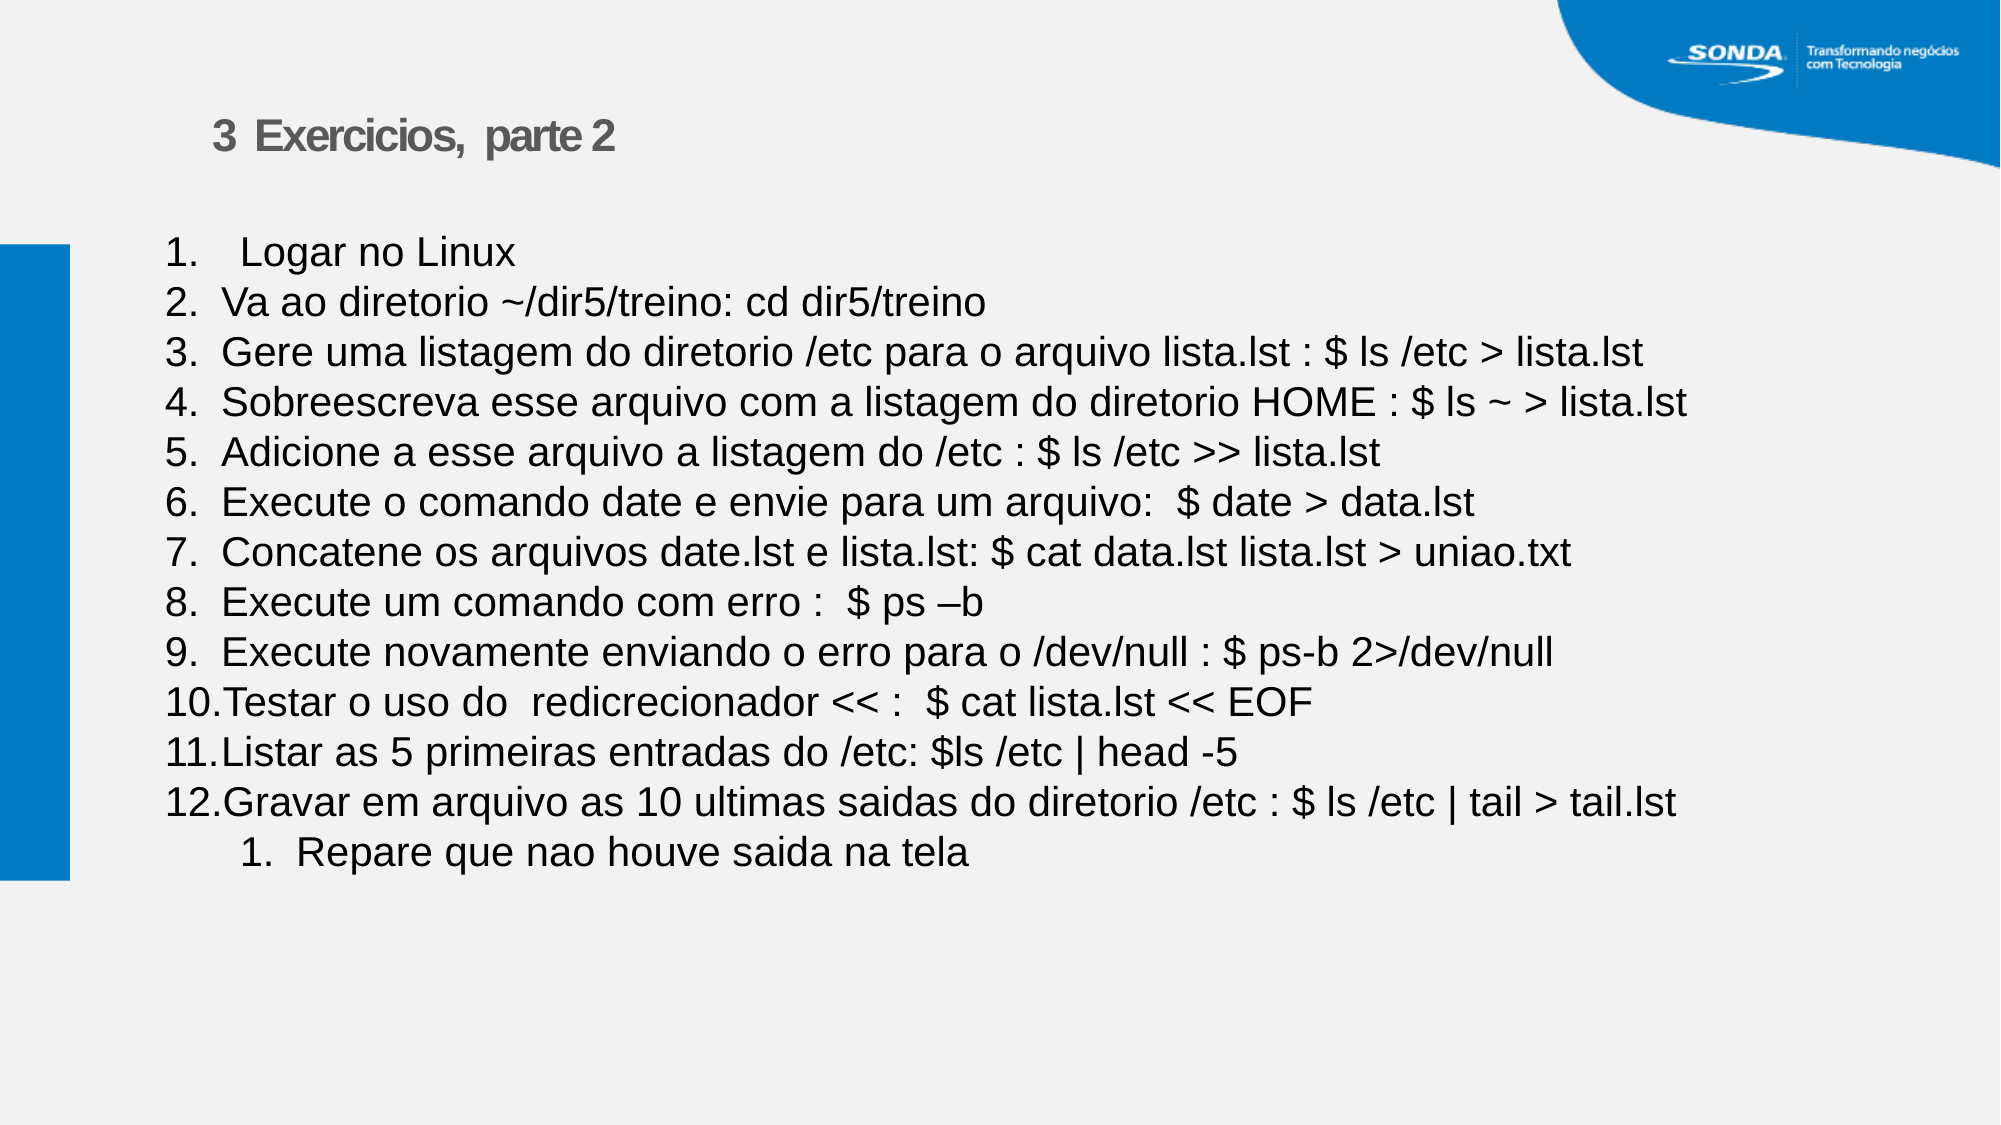

3  Exercicios,  parte 2
Logar no Linux
Va ao diretorio ~/dir5/treino: cd dir5/treino
Gere uma listagem do diretorio /etc para o arquivo lista.lst : $ ls /etc > lista.lst
Sobreescreva esse arquivo com a listagem do diretorio HOME : $ ls ~ > lista.lst
Adicione a esse arquivo a listagem do /etc : $ ls /etc >> lista.lst
Execute o comando date e envie para um arquivo:  $ date > data.lst
Concatene os arquivos date.lst e lista.lst: $ cat data.lst lista.lst > uniao.txt
Execute um comando com erro :  $ ps –b
Execute novamente enviando o erro para o /dev/null : $ ps-b 2>/dev/null
Testar o uso do  redicrecionador << :  $ cat lista.lst << EOF
Listar as 5 primeiras entradas do /etc: $ls /etc | head -5
Gravar em arquivo as 10 ultimas saidas do diretorio /etc : $ ls /etc | tail > tail.lst
Repare que nao houve saida na tela